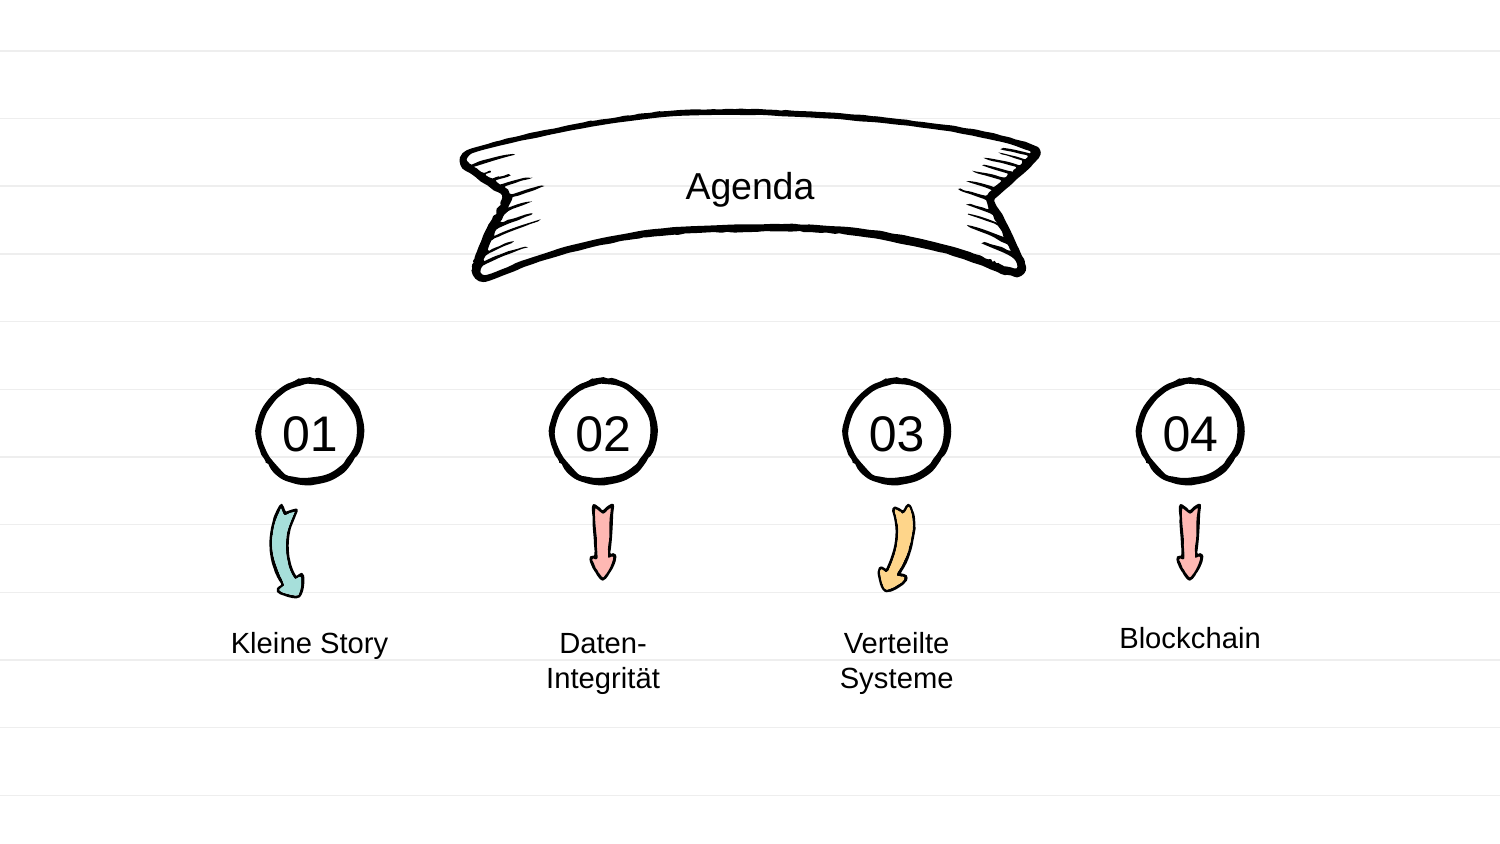

Agenda

# 01
02
03
04

Blockchain
Kleine Story
Daten-
Integrität
Verteilte Systeme